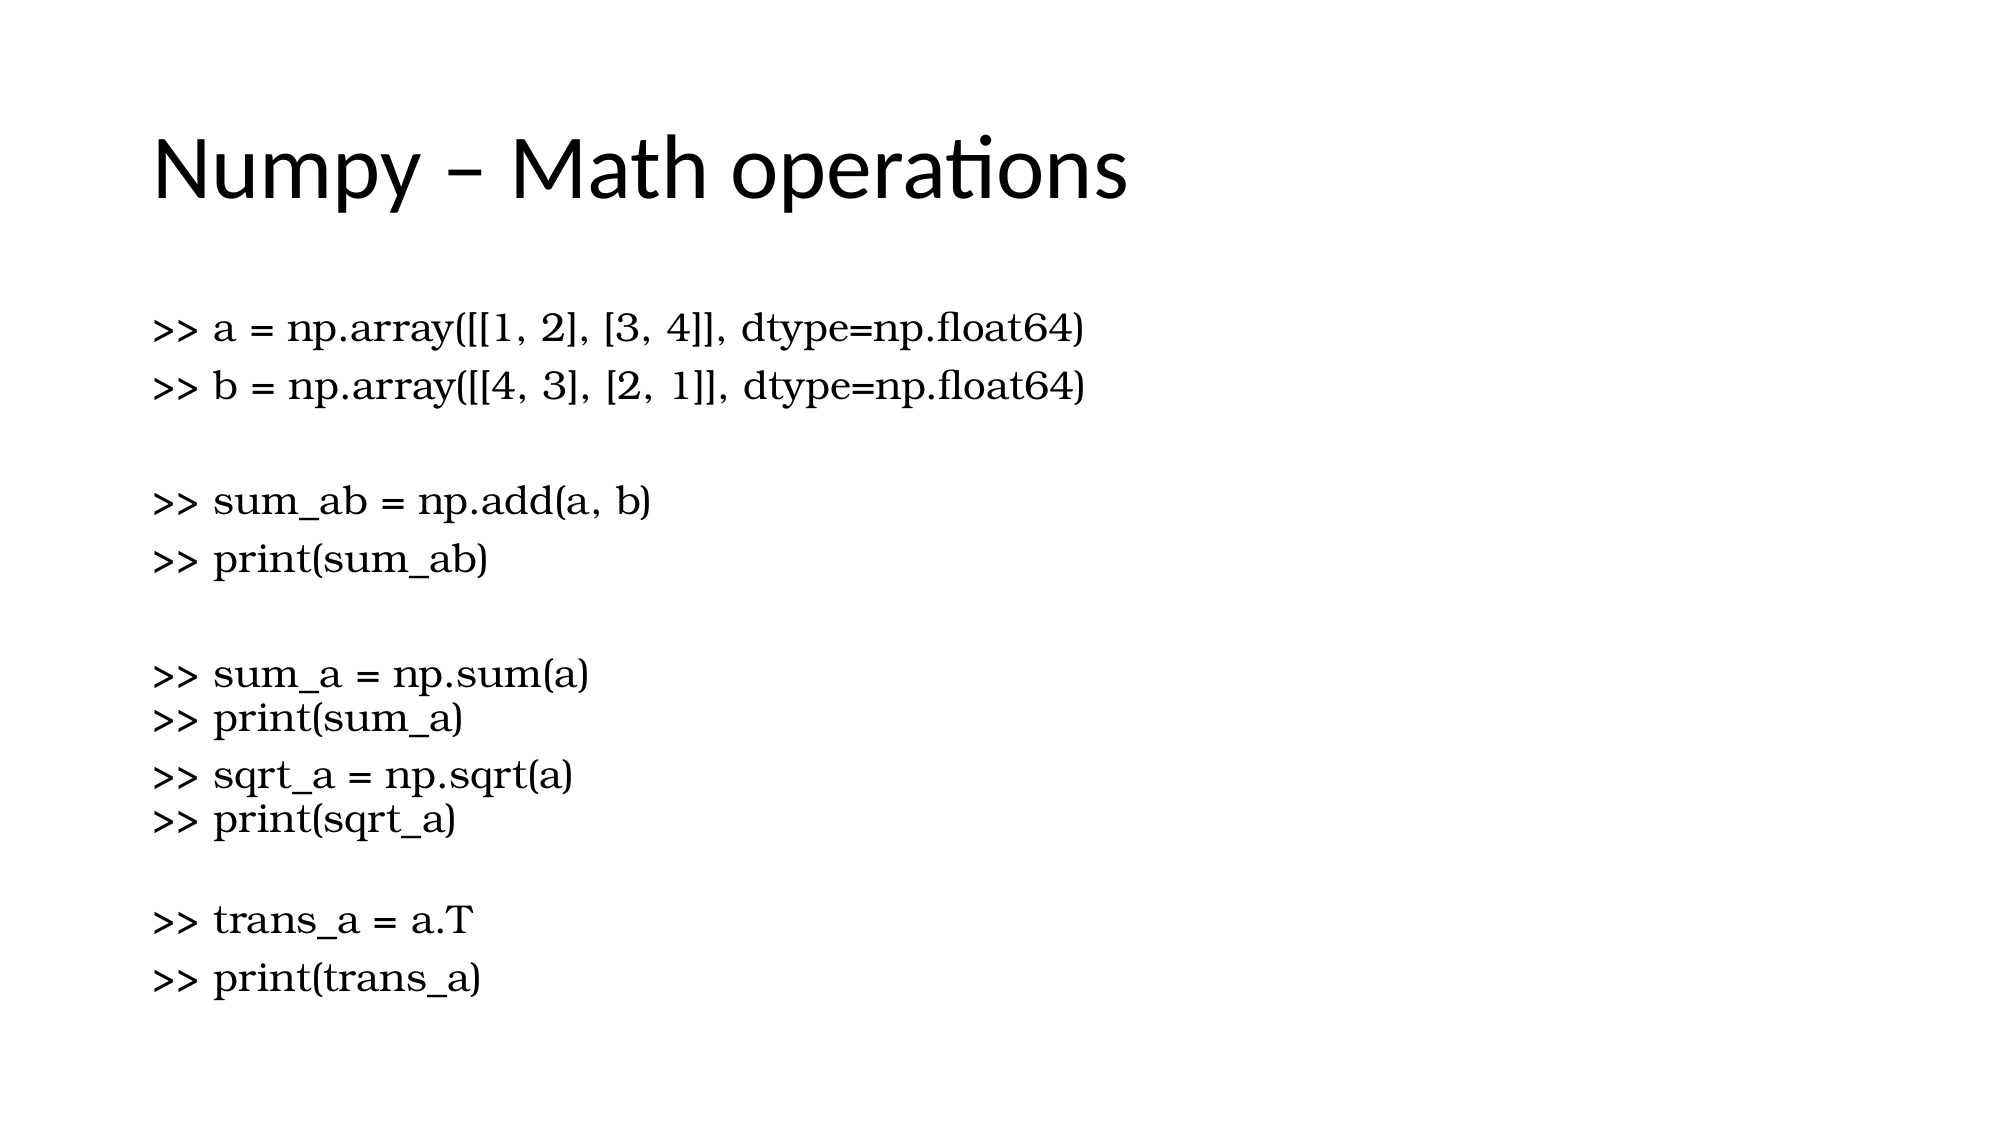

# Numpy – Math operations
>> a = np.array([[1, 2], [3, 4]], dtype=np.float64)
>> b = np.array([[4, 3], [2, 1]], dtype=np.float64)

>> sum_ab = np.add(a, b)
>> print(sum_ab)

>> sum_a = np.sum(a)
>> print(sum_a)
>> sqrt_a = np.sqrt(a)
>> print(sqrt_a)
>> trans_a = a.T
>> print(trans_a)